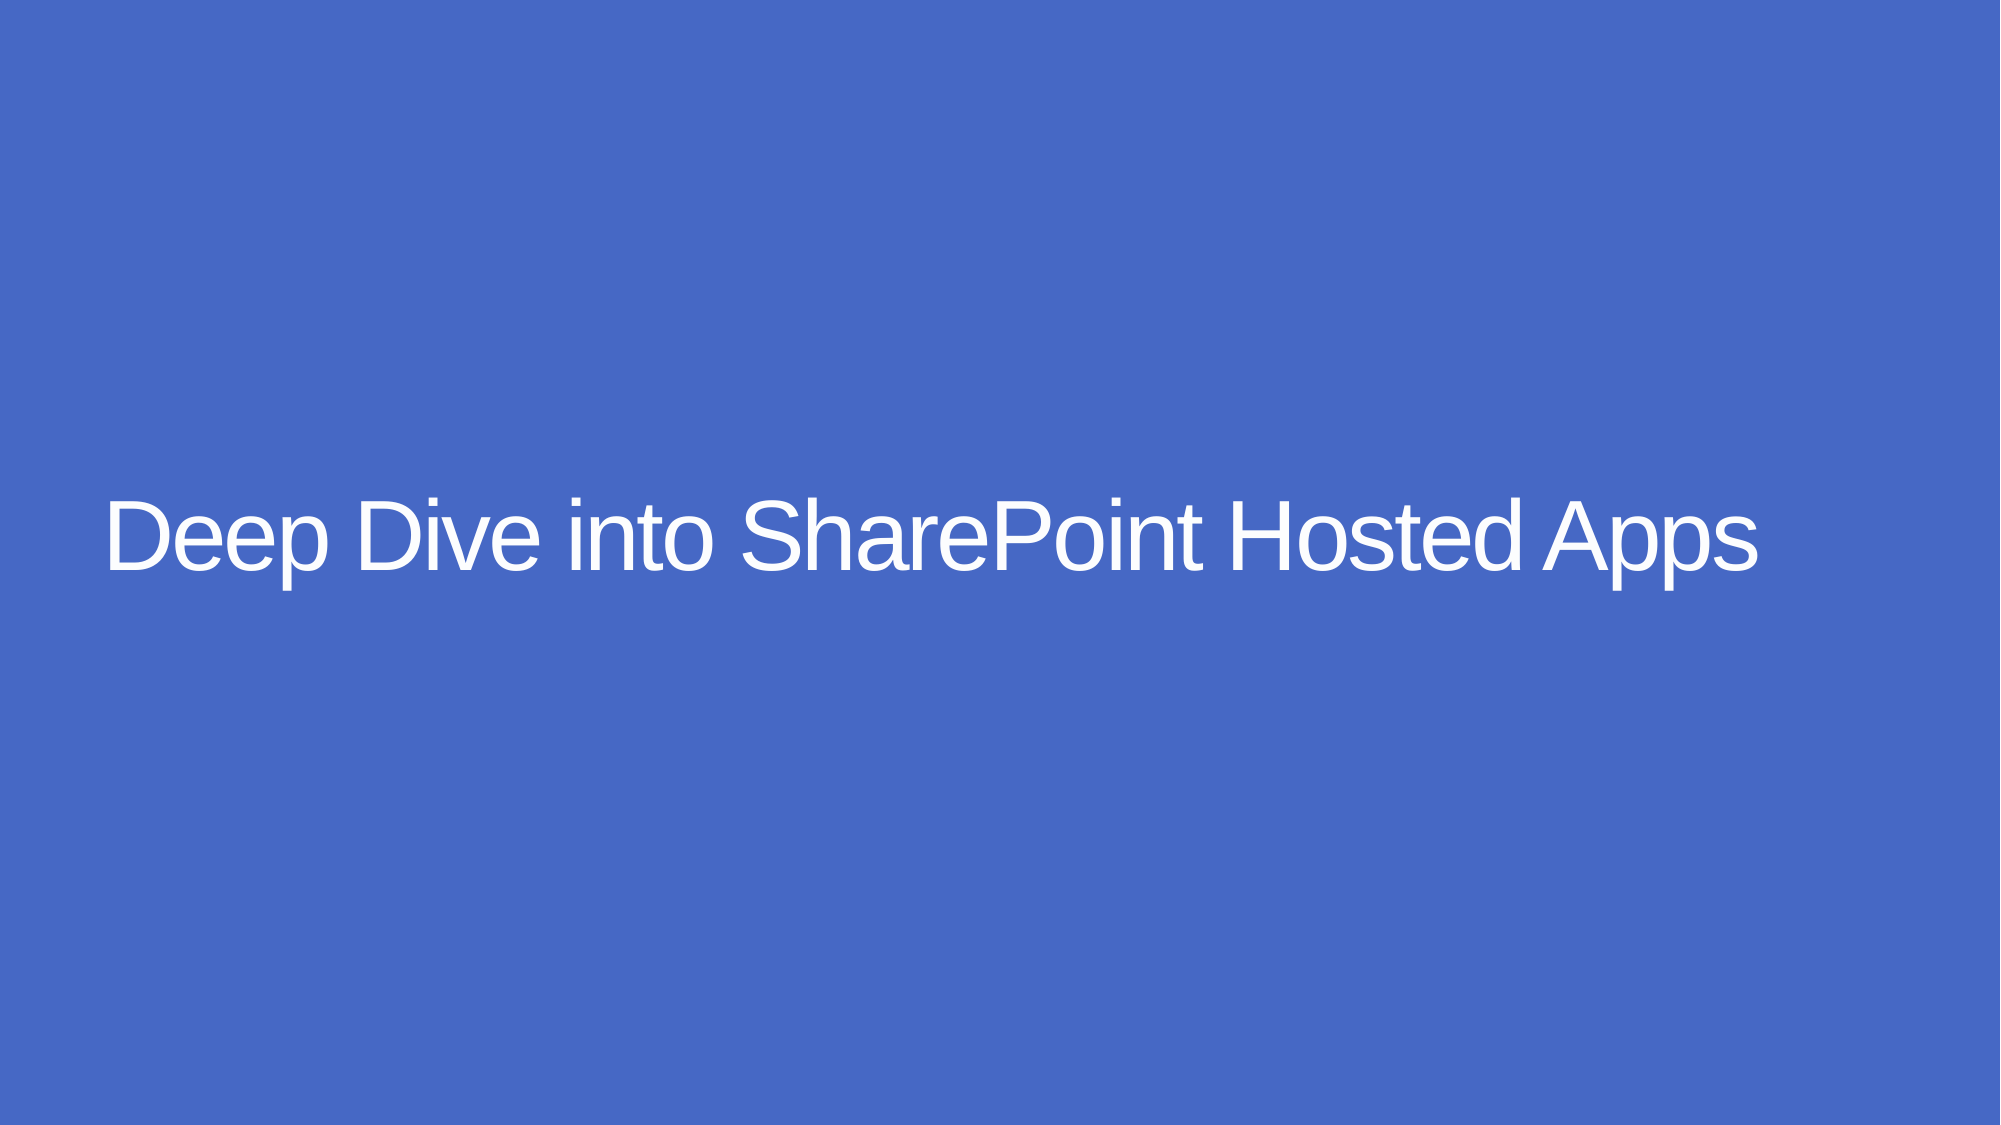

# Deep Dive into SharePoint Hosted Apps